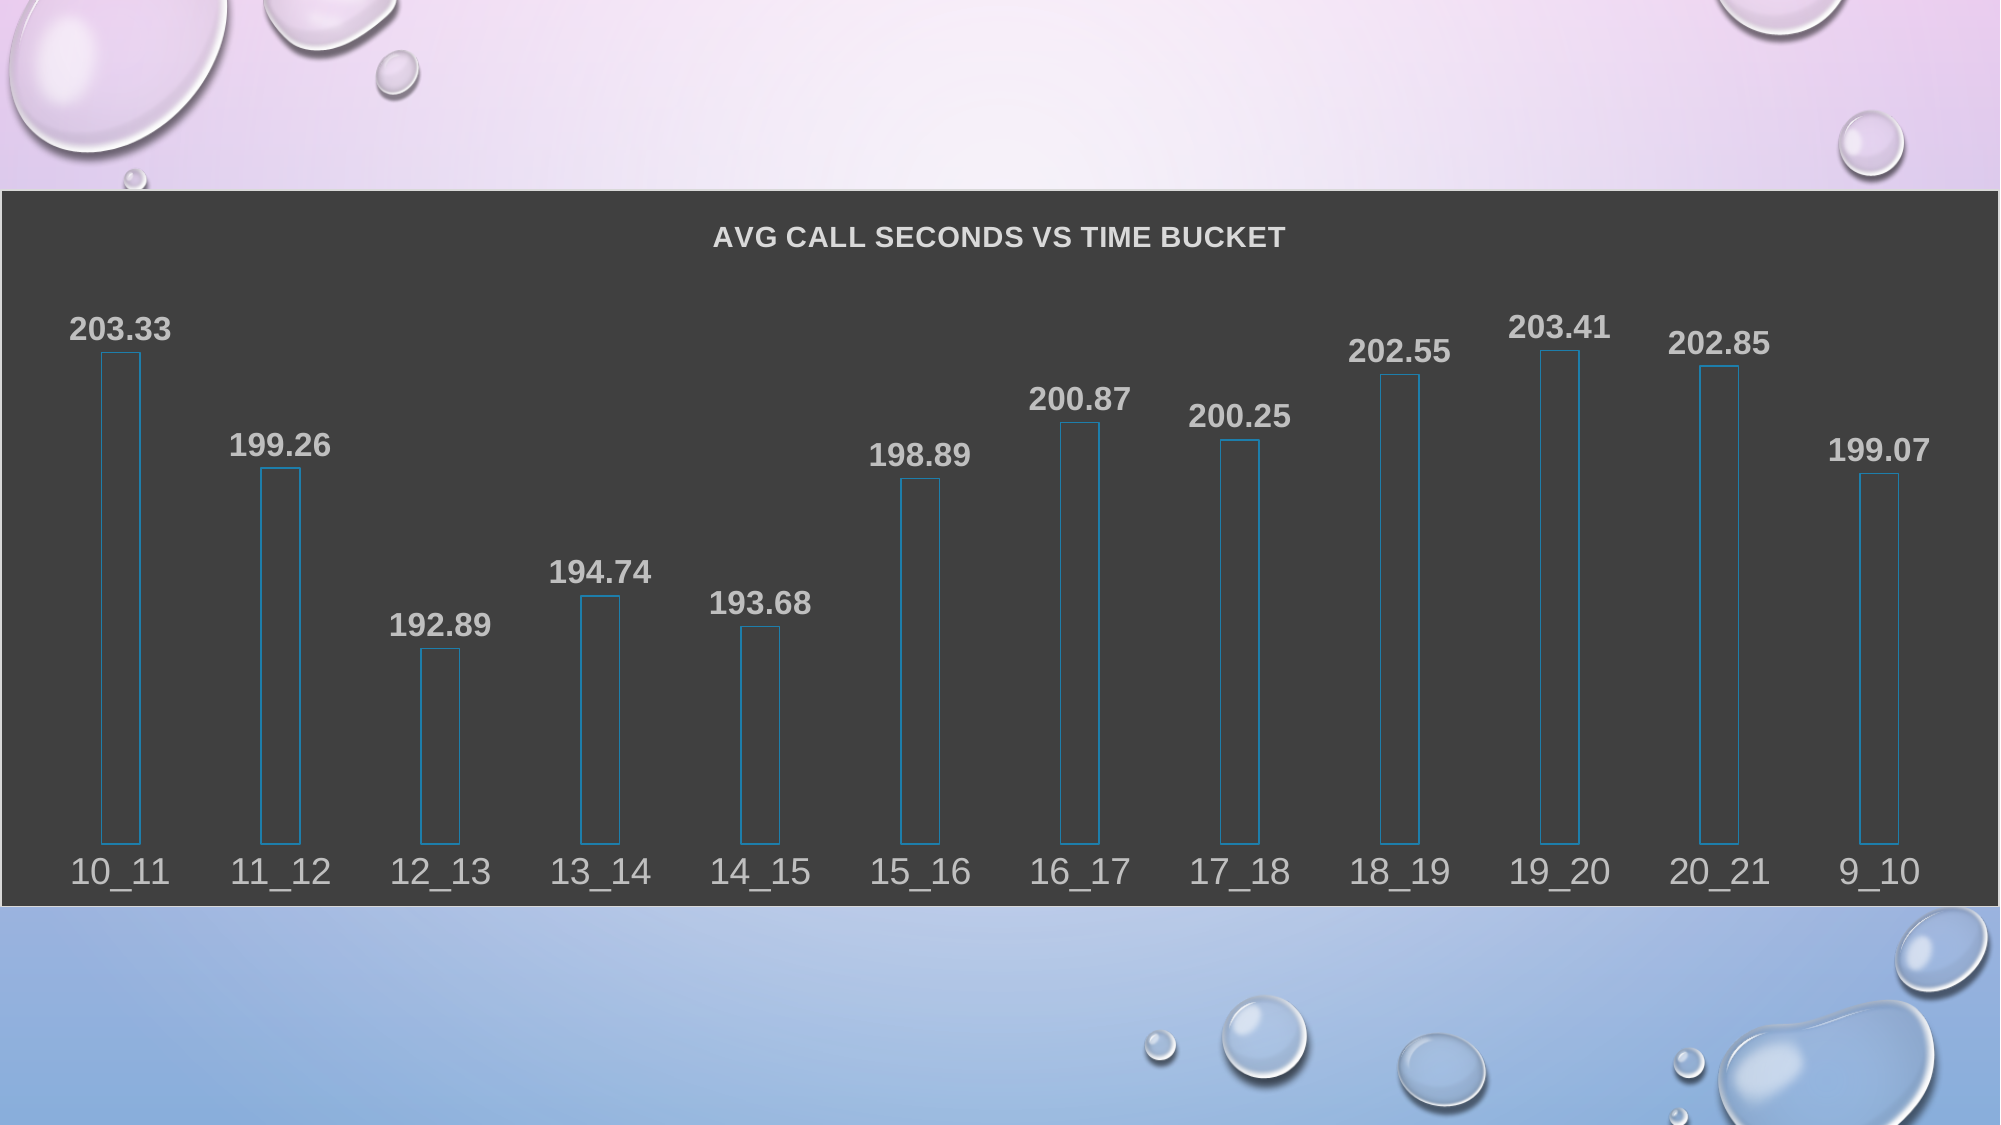

### Chart: AVG CALL SECONDS VS TIME BUCKET

| Category | Total |
|---|---|
| 10_11 | 203.33103015075378 |
| 11_12 | 199.255023364486 |
| 12_13 | 192.8887828668363 |
| 13_14 | 194.7401744251897 |
| 14_15 | 193.67707549535993 |
| 15_16 | 198.8889175257732 |
| 16_17 | 200.86818644931228 |
| 17_18 | 200.2487830548612 |
| 18_19 | 202.5509677419355 |
| 19_20 | 203.40607252075142 |
| 20_21 | 202.8459930313589 |
| 9_10 | 199.0691056910569 |